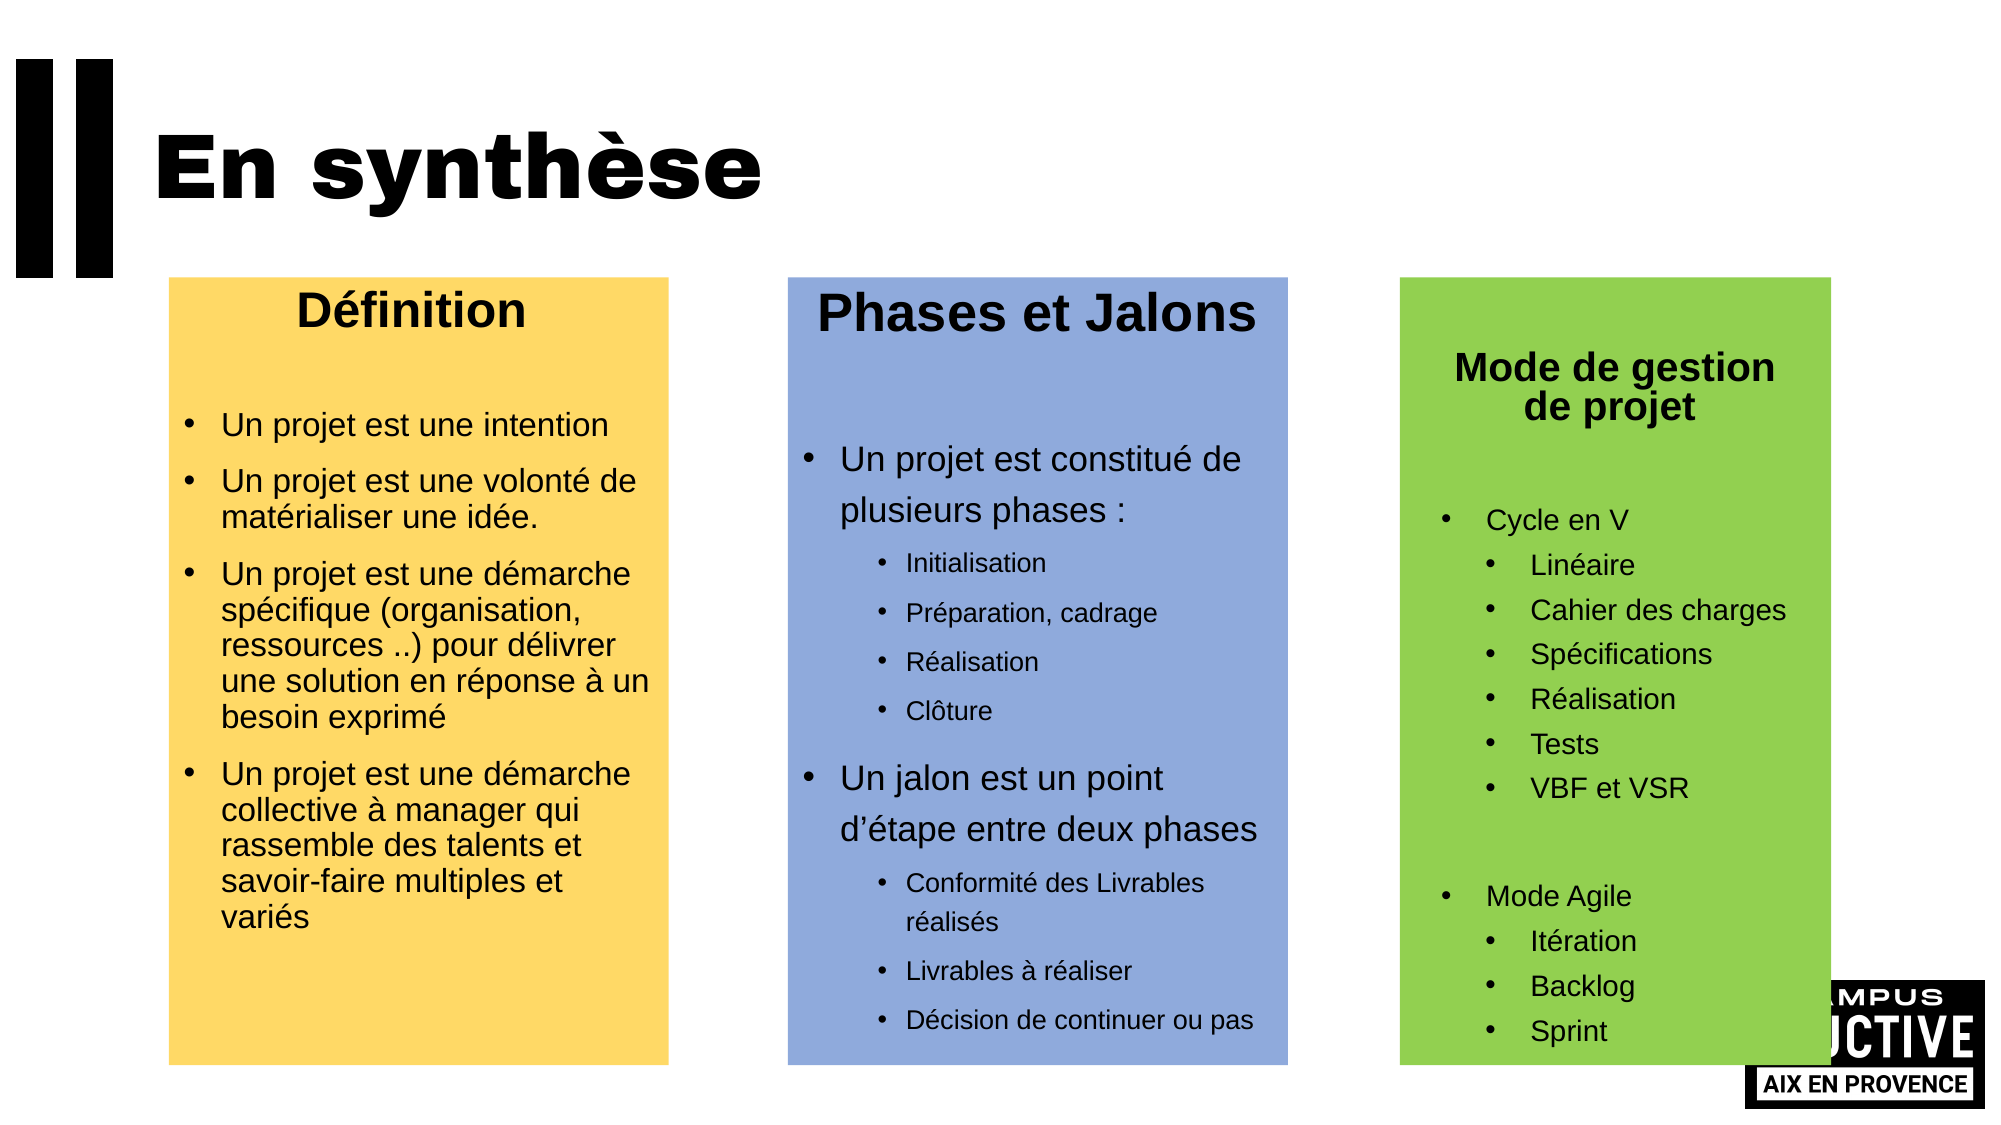

# En synthèse
Définition

Un projet est une intention
Un projet est une volonté de matérialiser une idée.
Un projet est une démarche spécifique (organisation, ressources ..) pour délivrer une solution en réponse à un besoin exprimé
Un projet est une démarche collective à manager qui rassemble des talents et savoir-faire multiples et variés
Phases et Jalons

Un projet est constitué de plusieurs phases :
Initialisation
Préparation, cadrage
Réalisation
Clôture
Un jalon est un point d’étape entre deux phases
Conformité des Livrables réalisés
Livrables à réaliser
Décision de continuer ou pas

Mode de gestion de projet

Cycle en V
Linéaire
Cahier des charges
Spécifications
Réalisation
Tests
VBF et VSR

Mode Agile
Itération
Backlog
Sprint